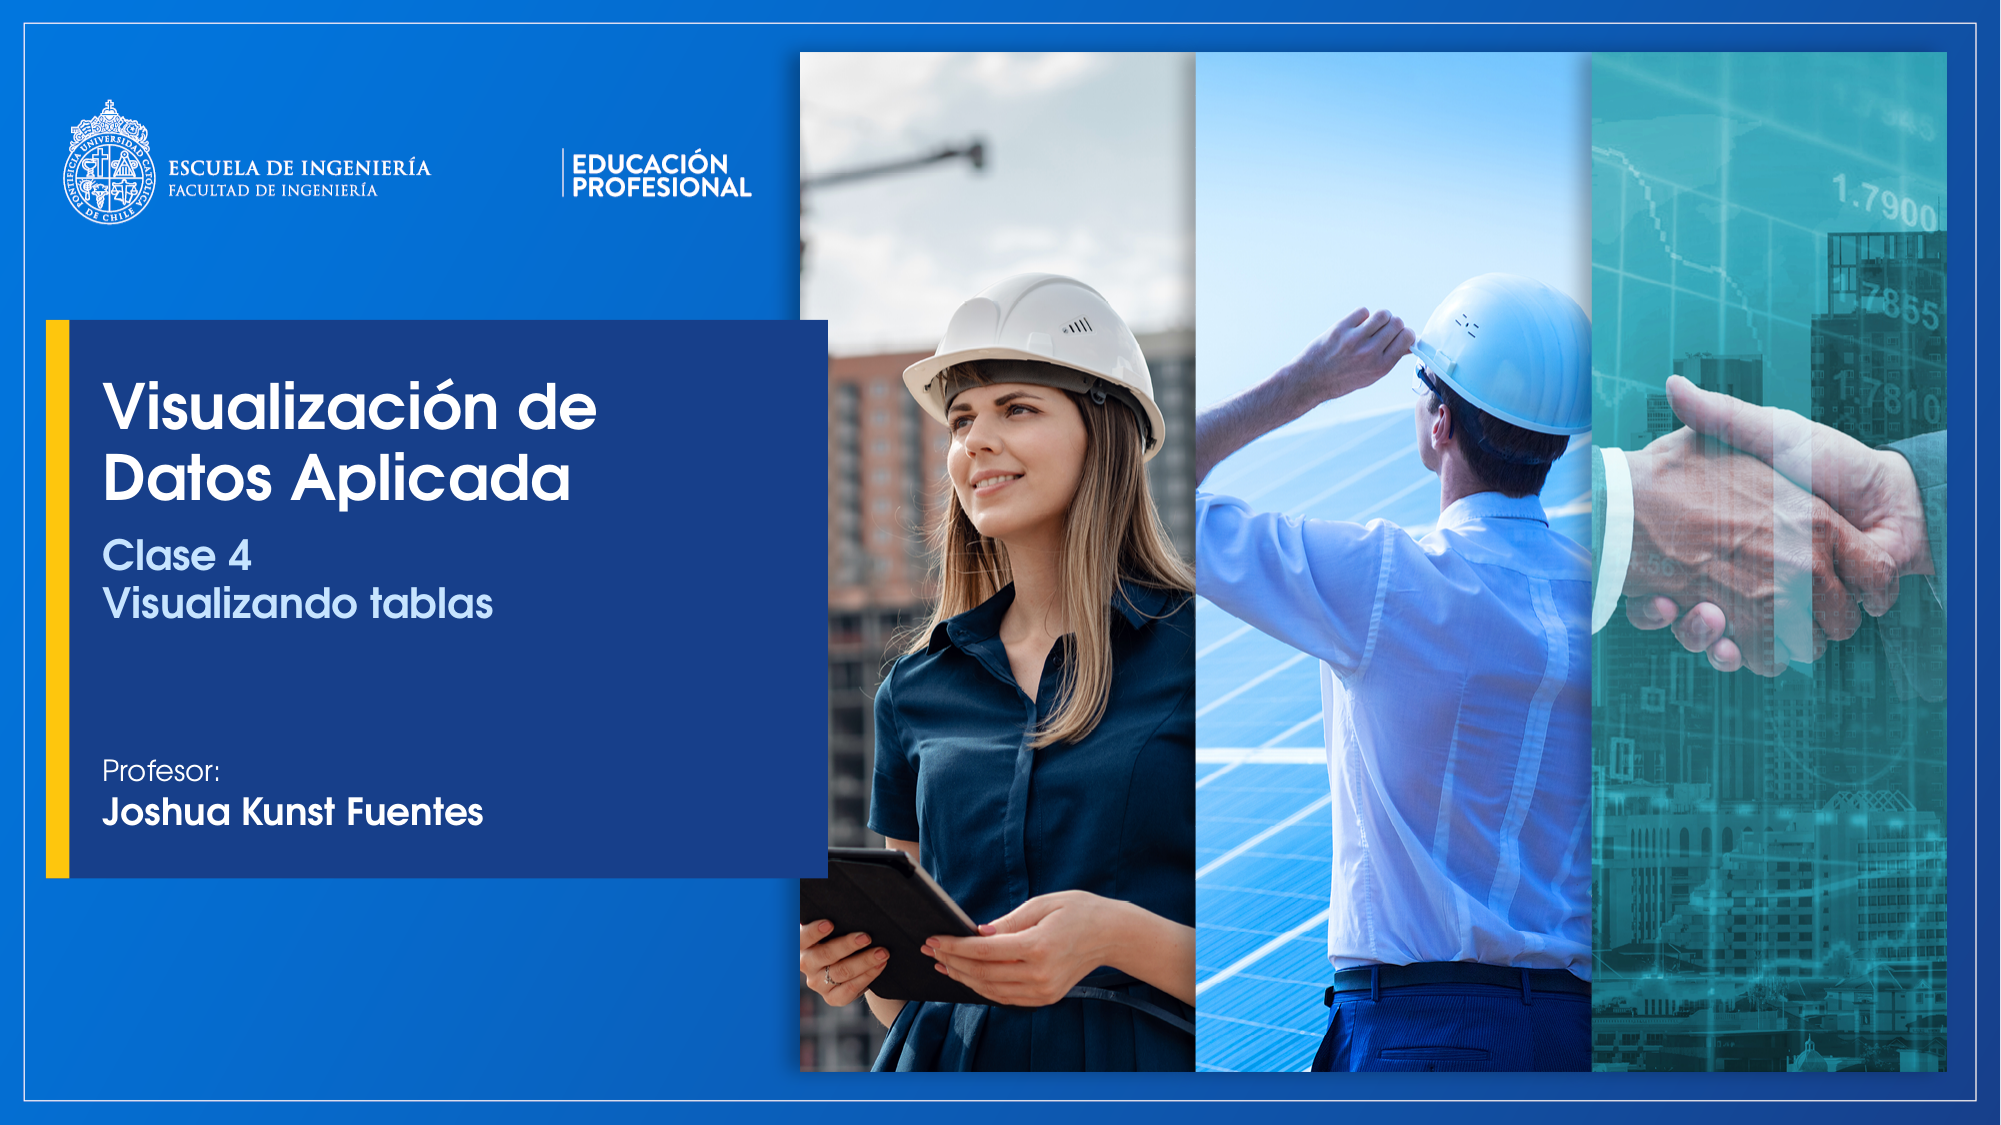

Visualización de Datos Aplicada
Clase 4
Visualizando tablas
Profesor:
Joshua Kunst Fuentes